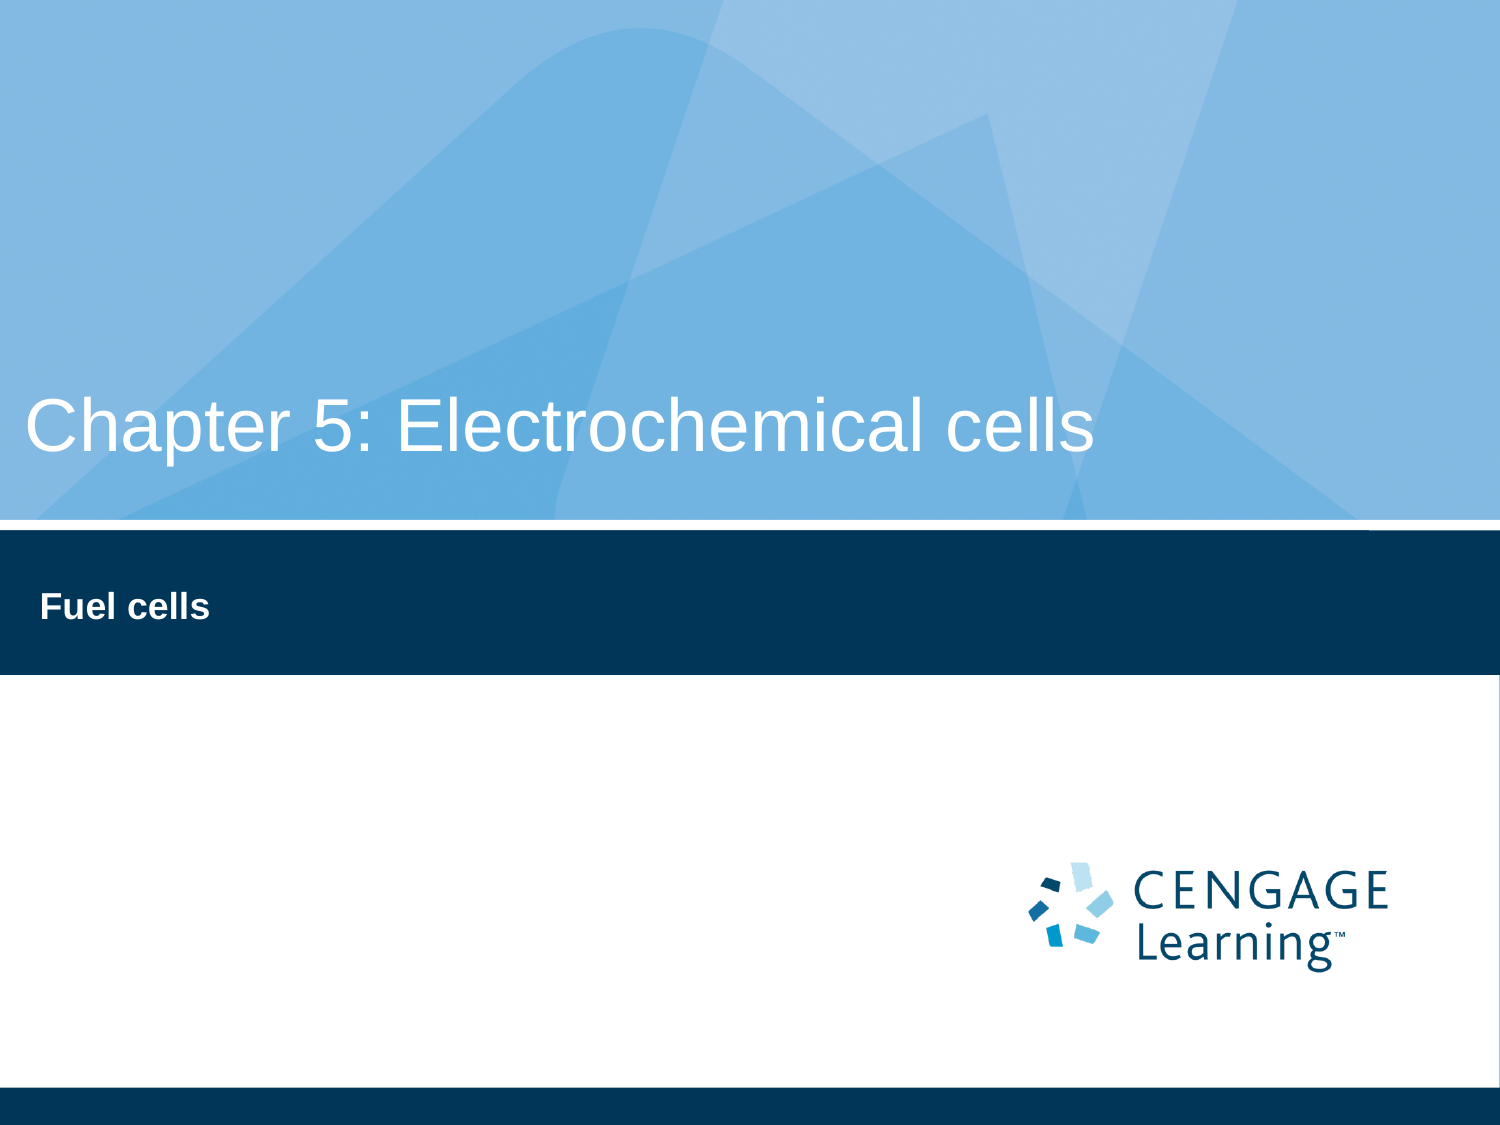

# Chapter 5: Electrochemical cells
Fuel cells